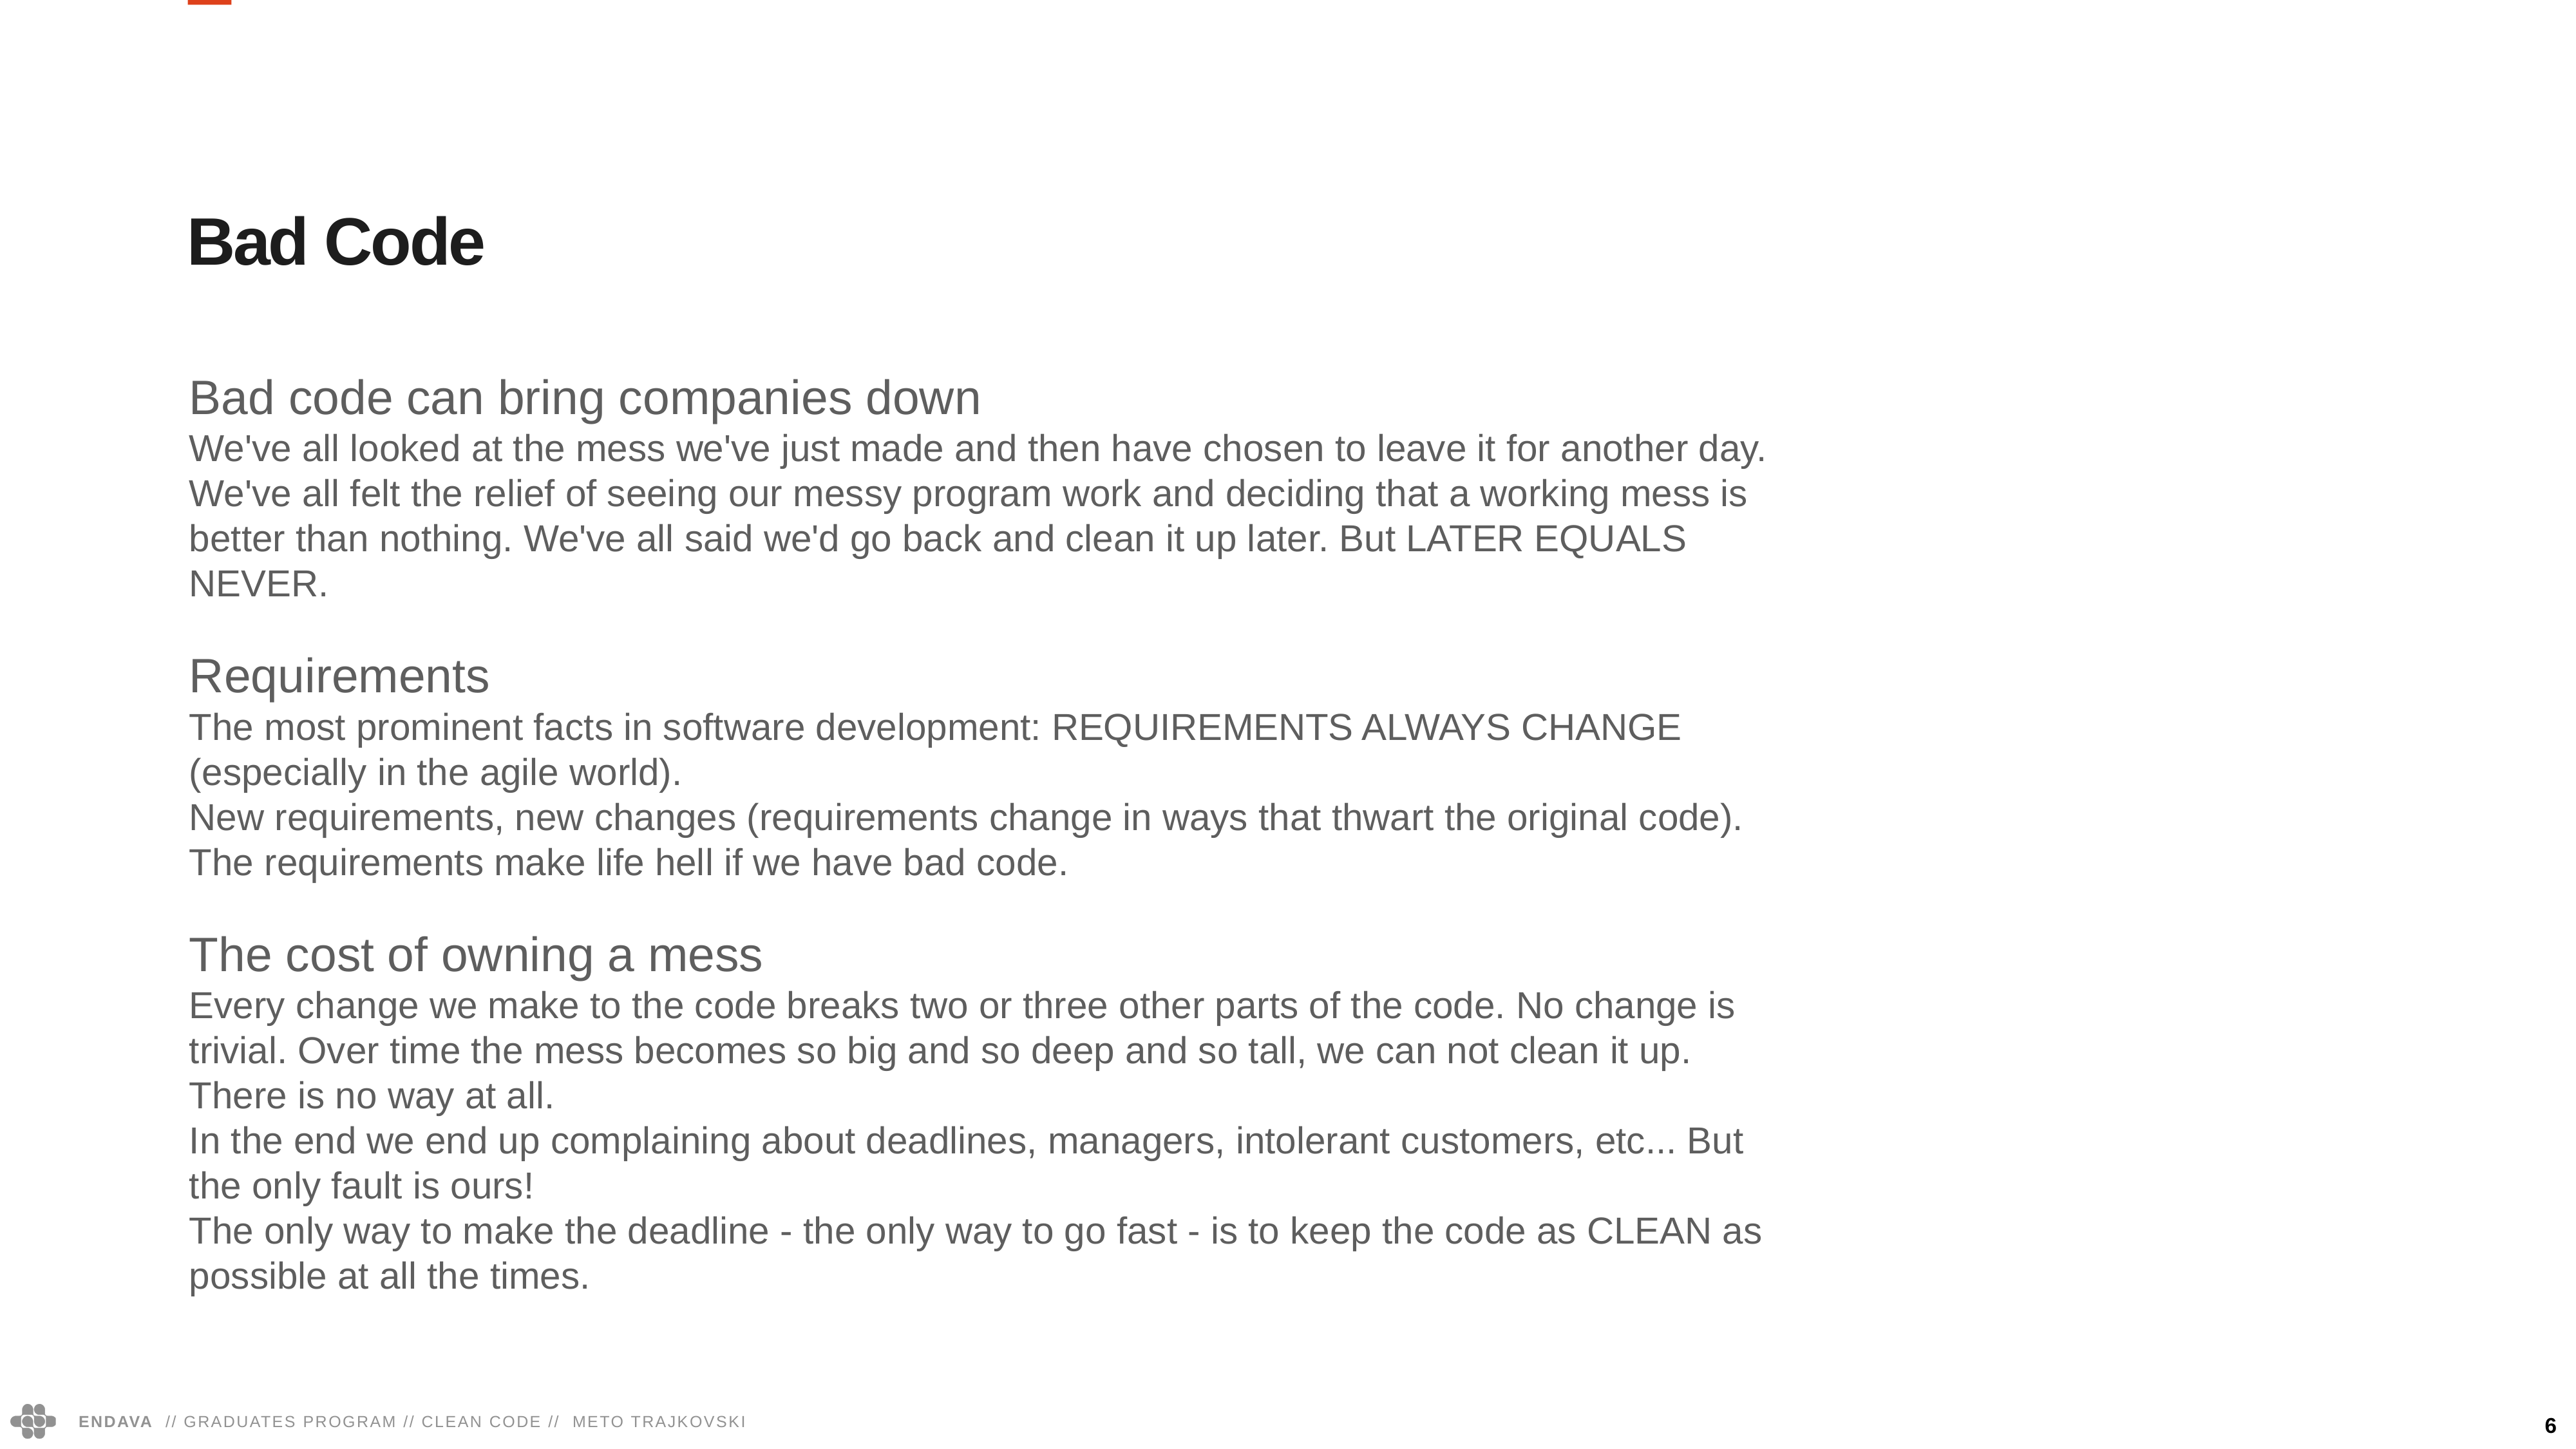

Bad Code
Bad code can bring companies down
We've all looked at the mess we've just made and then have chosen to leave it for another day. We've all felt the relief of seeing our messy program work and deciding that a working mess is better than nothing. We've all said we'd go back and clean it up later. But LATER EQUALS NEVER.
Requirements
The most prominent facts in software development: REQUIREMENTS ALWAYS CHANGE (especially in the agile world).
New requirements, new changes (requirements change in ways that thwart the original code).
The requirements make life hell if we have bad code.
The cost of owning a mess
Every change we make to the code breaks two or three other parts of the code. No change is trivial. Over time the mess becomes so big and so deep and so tall, we can not clean it up. There is no way at all.
In the end we end up complaining about deadlines, managers, intolerant customers, etc... But the only fault is ours!
The only way to make the deadline - the only way to go fast - is to keep the code as CLEAN as possible at all the times.
6